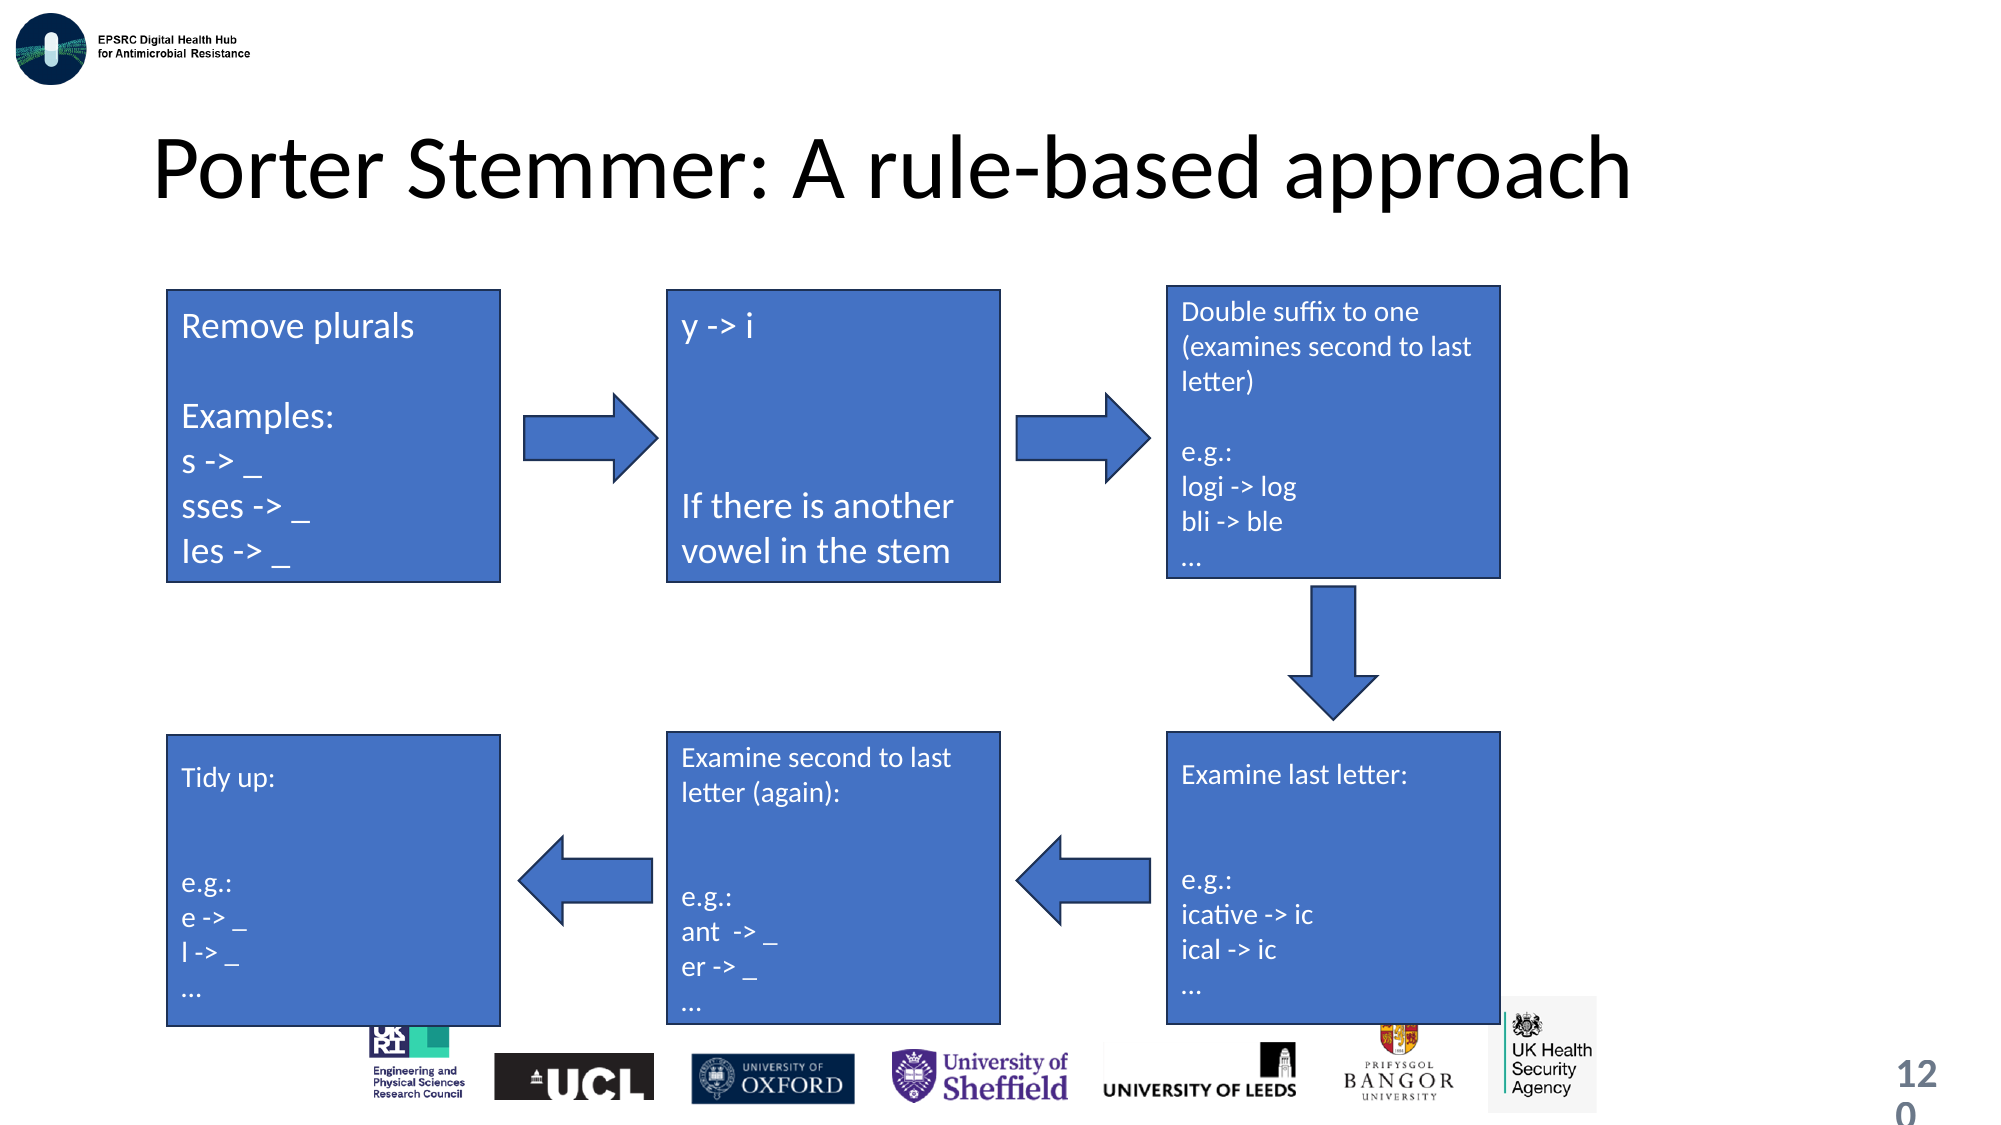

# Porter Stemmer: A rule-based approach
Double suffix to one (examines second to last letter)

e.g.:
logi -> log
bli -> ble
…
Remove plurals

Examples:
s -> _
sses -> _
Ies -> _
y -> i

If there is another vowel in the stem

Examine second to last letter (again):

e.g.:
ant  -> _
er -> _
…
Examine last letter:

e.g.:
icative -> ic
ical -> ic
…
Tidy up:

e.g.:
e -> _
l -> _
…

120